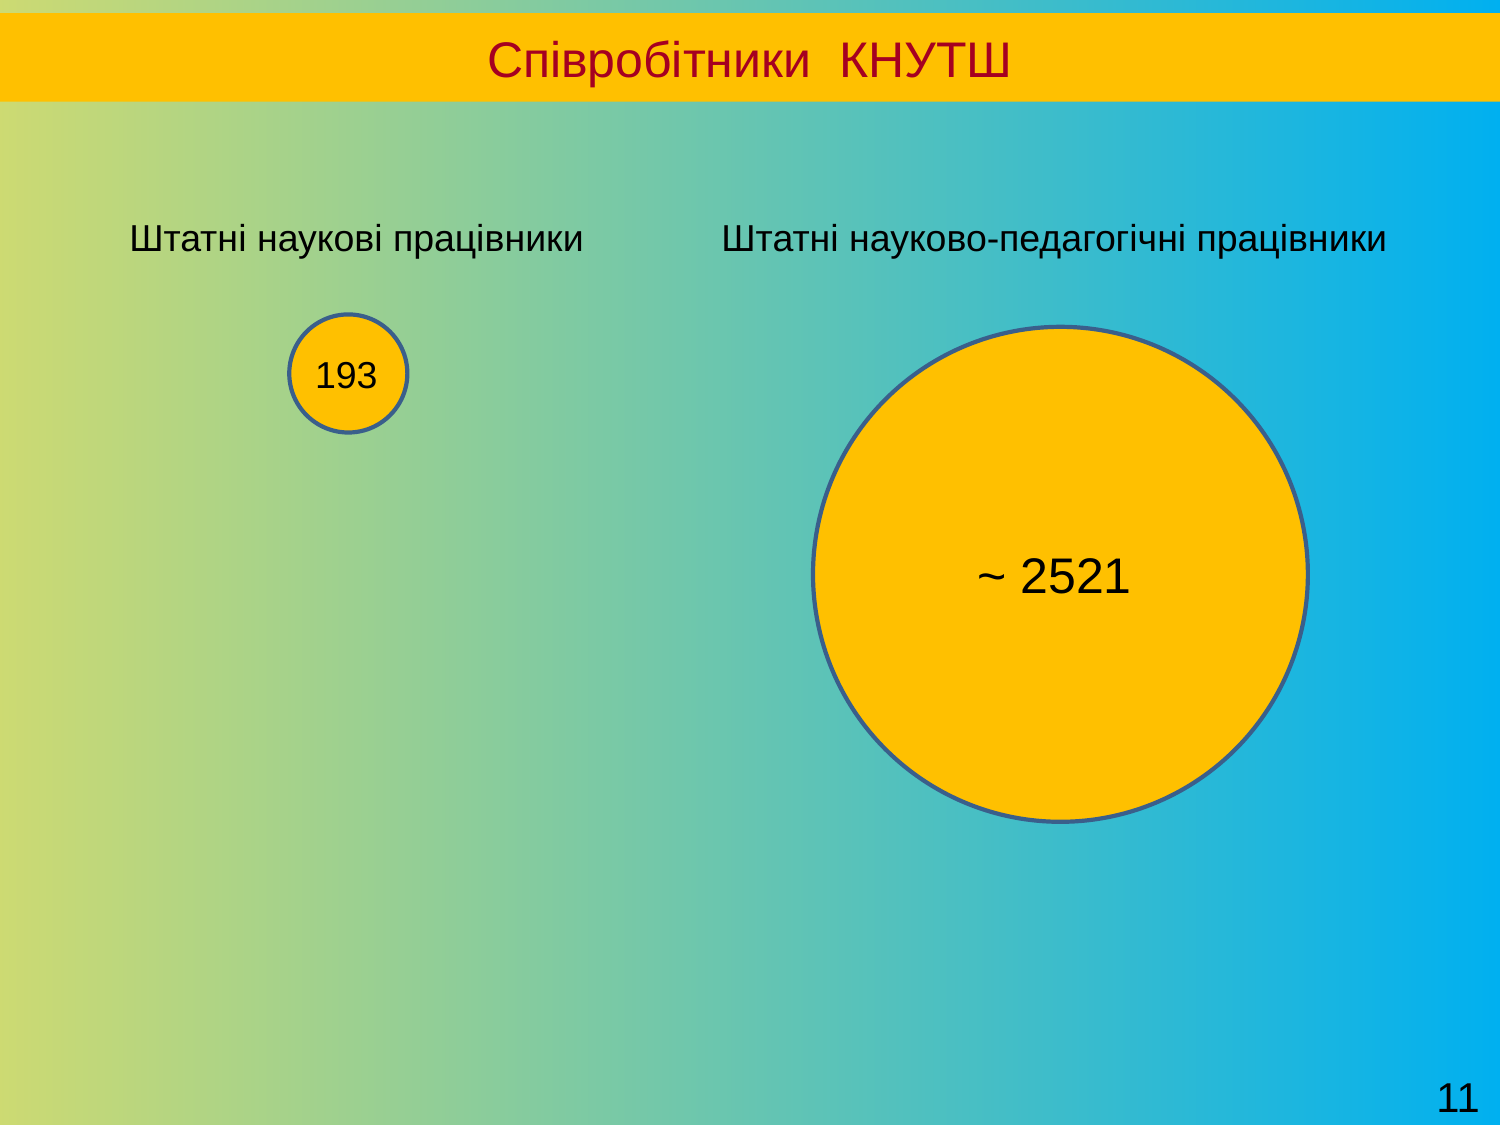

Співробітники  КНУТШ
Штатні наукові працівники
Штатні науково-педагогічні працівники

193
~ 2521
11